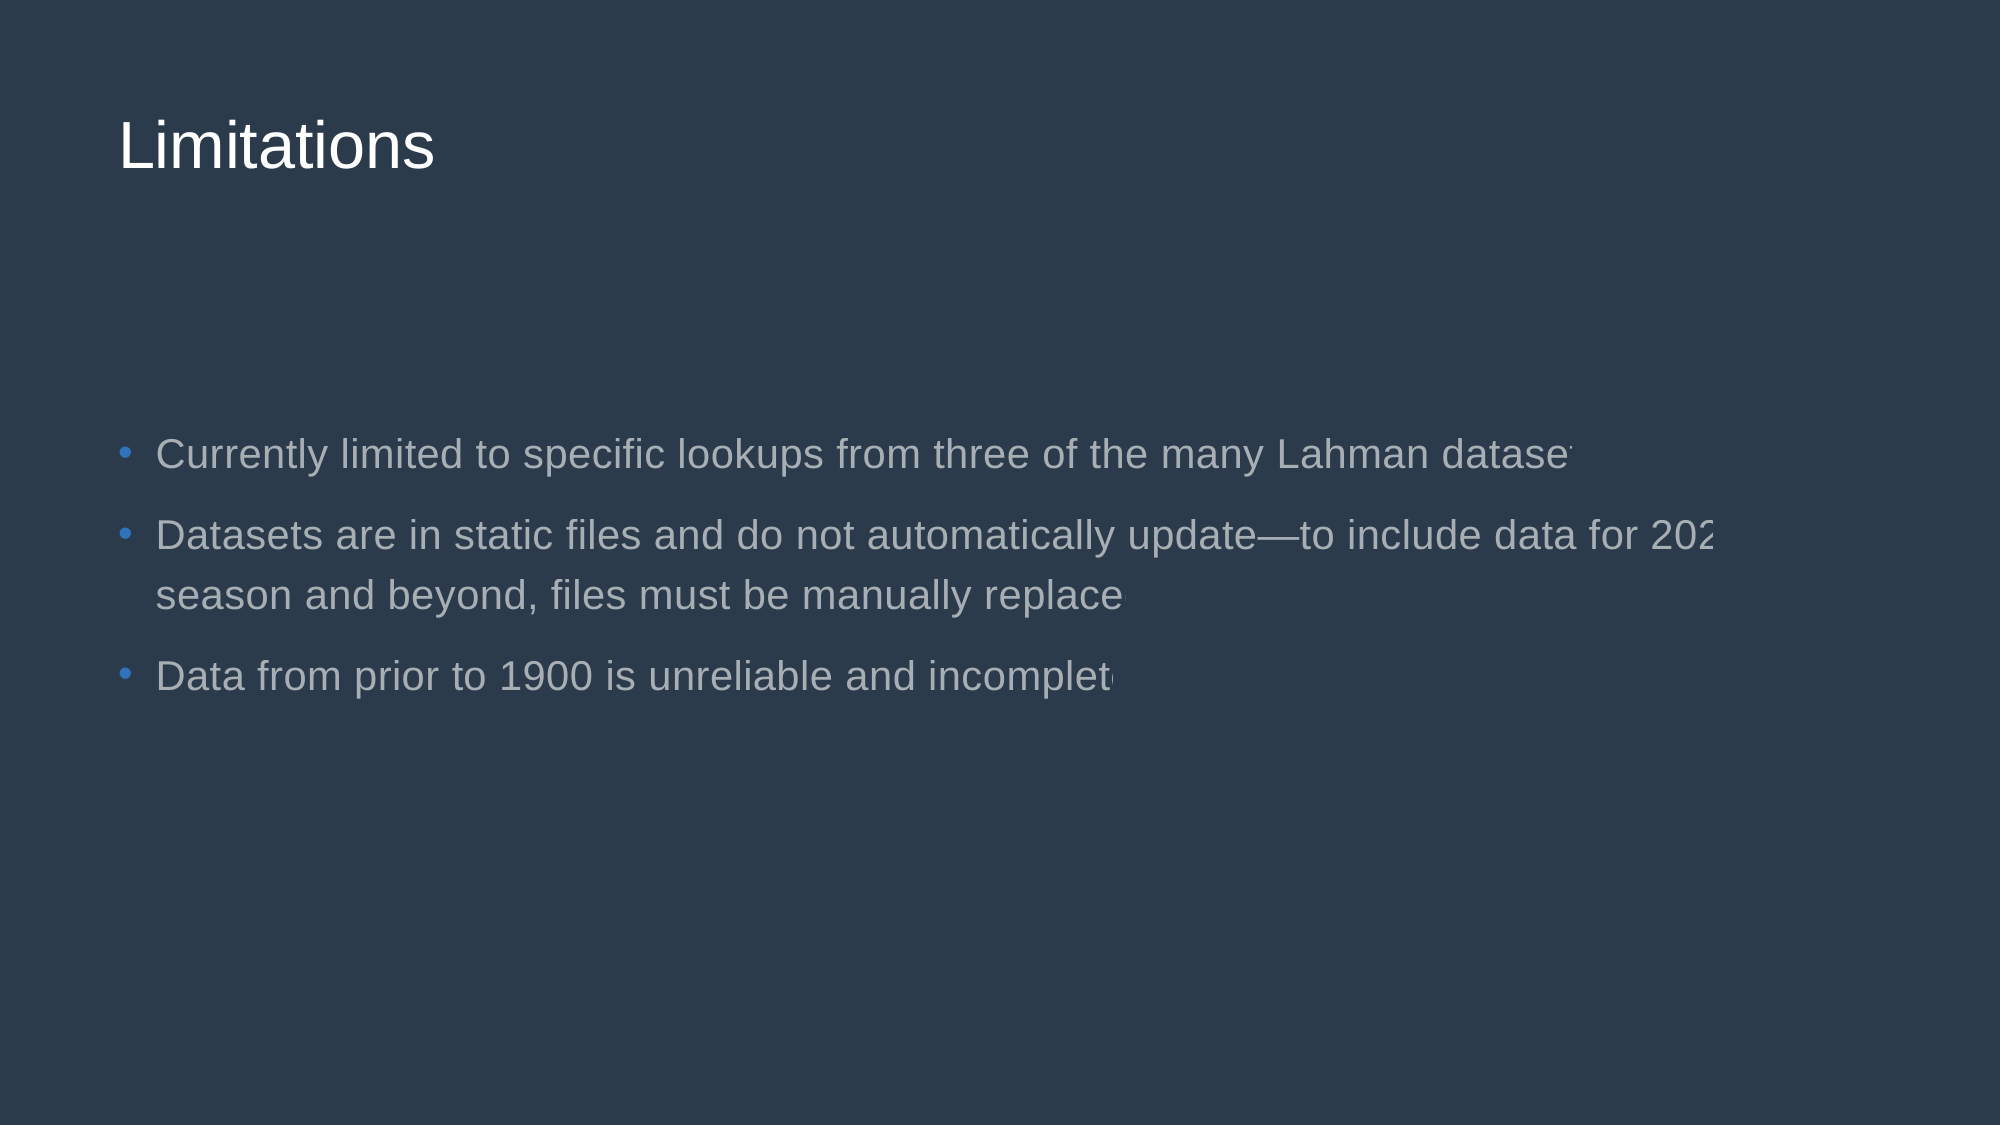

# Limitations
Currently limited to specific lookups from three of the many Lahman datasets
Datasets are in static files and do not automatically update—to include data for 2024 season and beyond, files must be manually replaced
Data from prior to 1900 is unreliable and incomplete